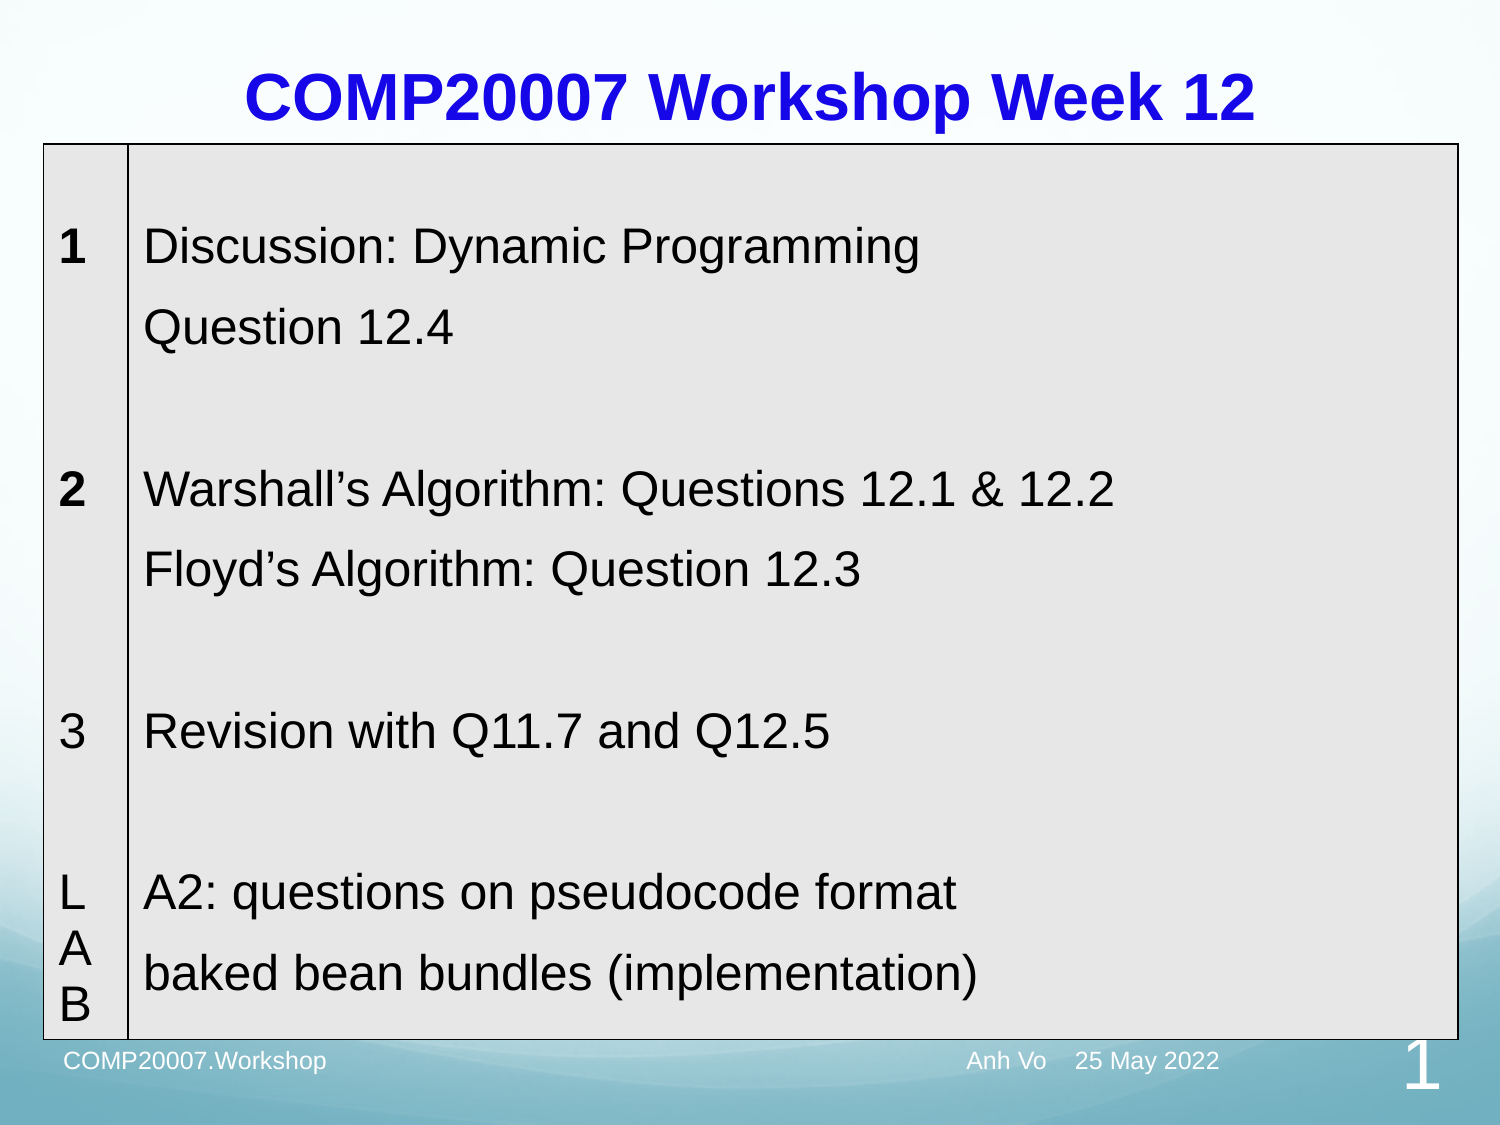

# COMP20007 Workshop Week 12
| 1 2 3 LAB | Discussion: Dynamic Programming Question 12.4 Warshall’s Algorithm: Questions 12.1 & 12.2 Floyd’s Algorithm: Question 12.3 Revision with Q11.7 and Q12.5 A2: questions on pseudocode format baked bean bundles (implementation) |
| --- | --- |
COMP20007.Workshop
Anh Vo    25 May 2022
1